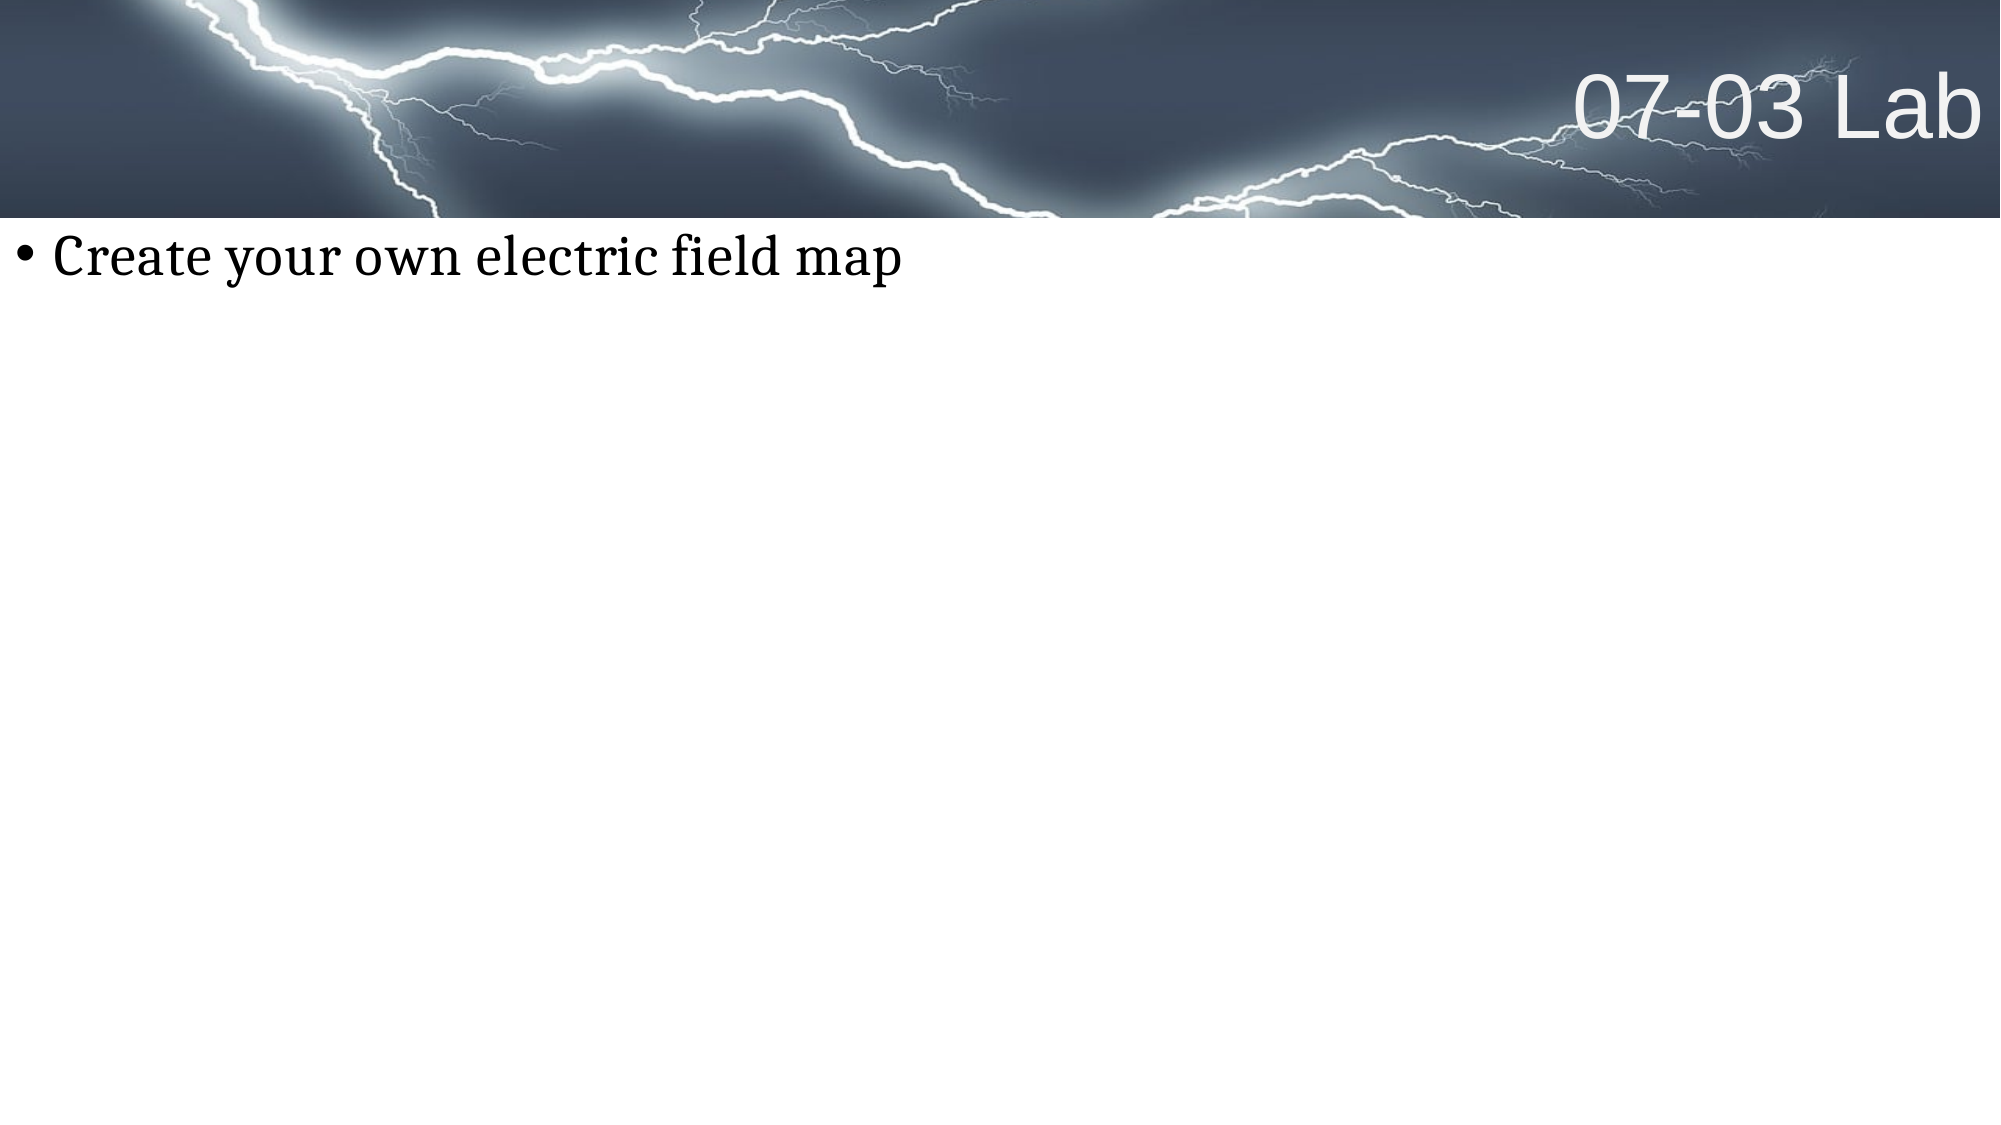

# 07-03 Lab
Create your own electric field map